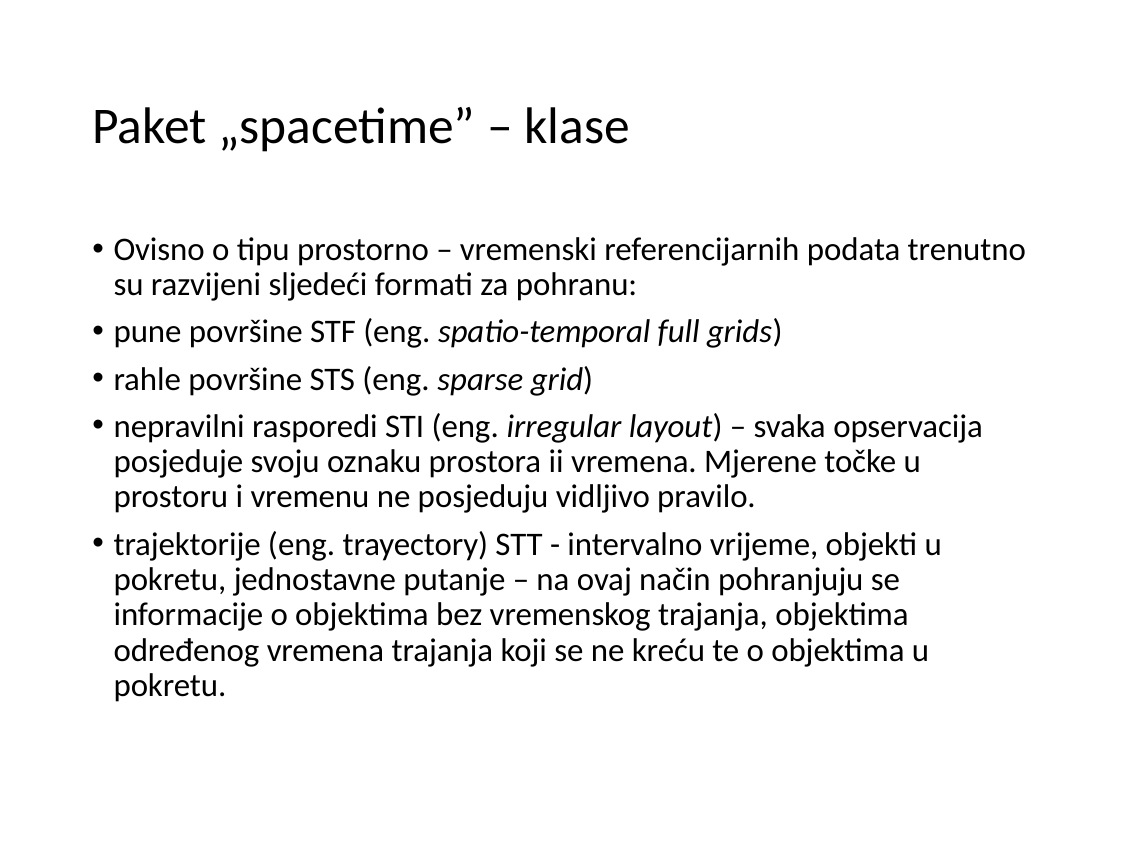

# Paket „spacetime” – klase
Ovisno o tipu prostorno – vremenski referencijarnih podata trenutno su razvijeni sljedeći formati za pohranu:
pune površine STF (eng. spatio-temporal full grids)
rahle površine STS (eng. sparse grid)
nepravilni rasporedi STI (eng. irregular layout) – svaka opservacija posjeduje svoju oznaku prostora ii vremena. Mjerene točke u prostoru i vremenu ne posjeduju vidljivo pravilo.
trajektorije (eng. trayectory) STT - intervalno vrijeme, objekti u pokretu, jednostavne putanje – na ovaj način pohranjuju se informacije o objektima bez vremenskog trajanja, objektima određenog vremena trajanja koji se ne kreću te o objektima u pokretu.